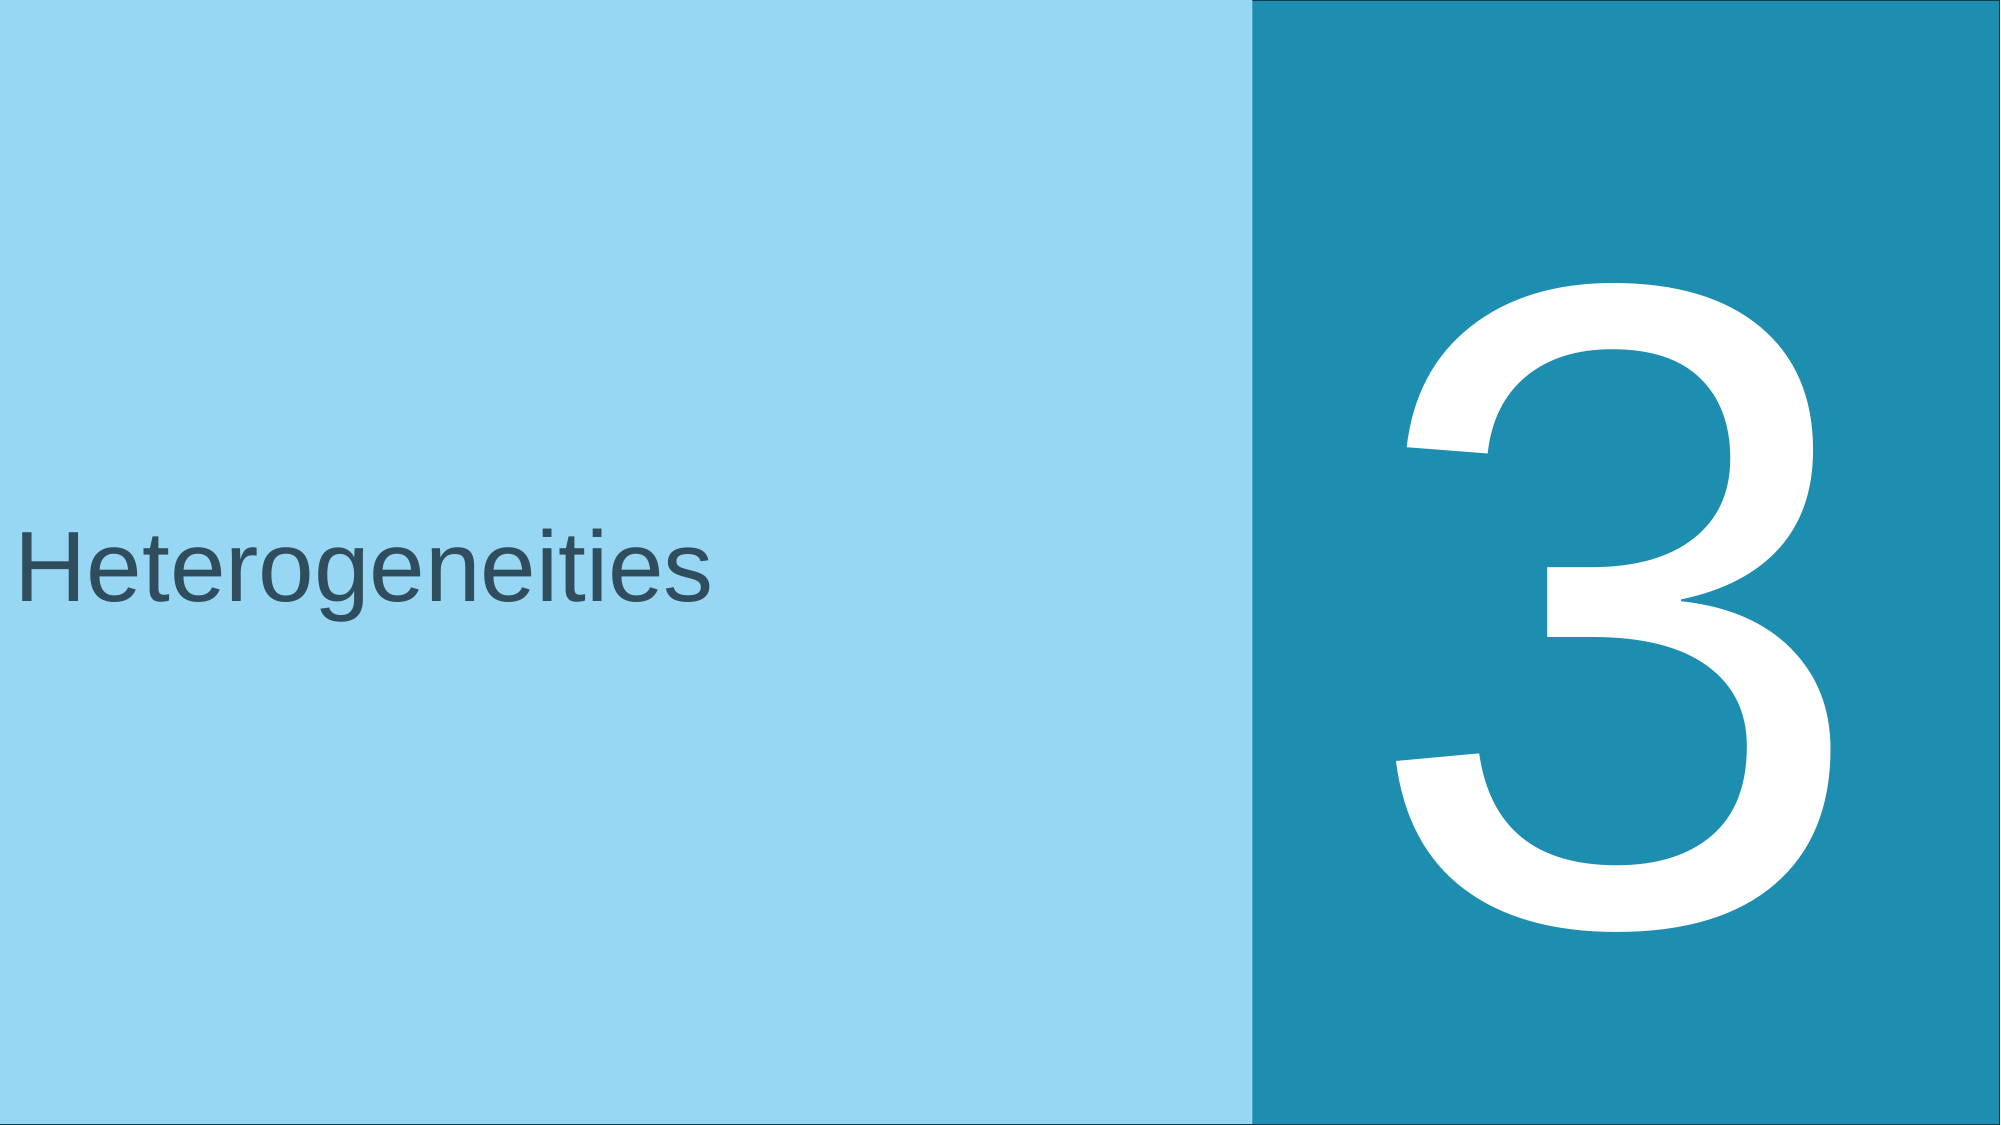

3
Heterogeneities
#

21
21
21
Faculty, department, unit ...
Faculty, department, unit ...
Faculty, department, unit ...